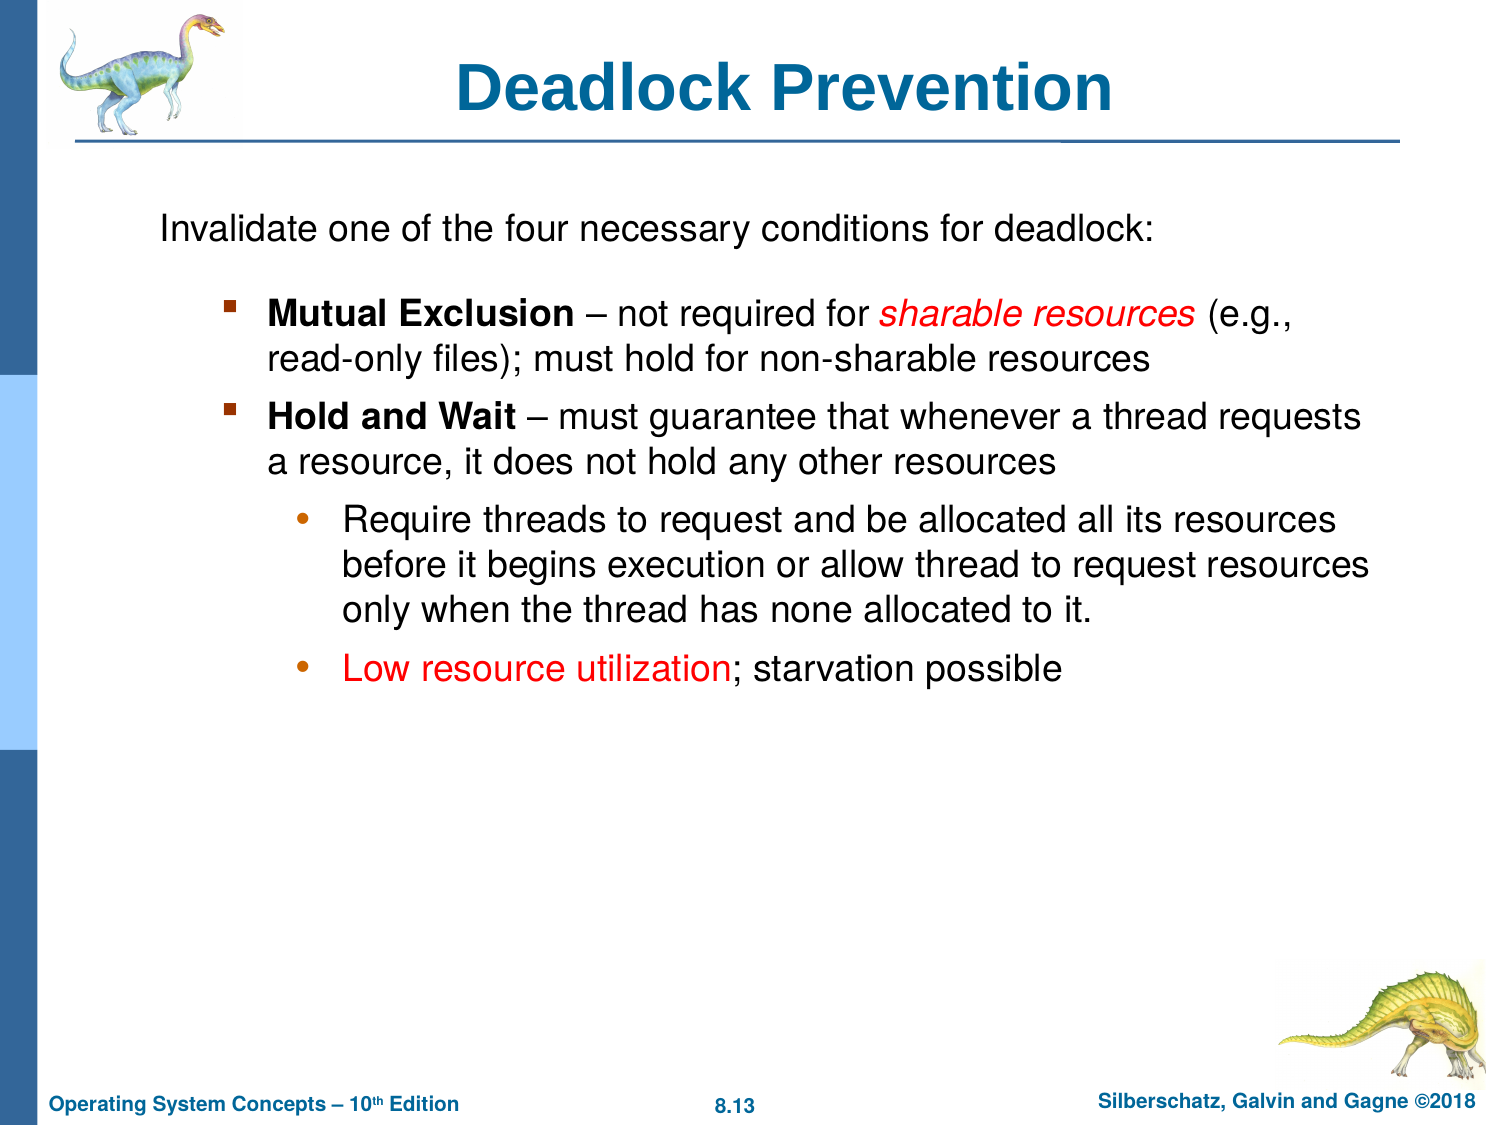

# Deadlock Prevention
Invalidate one of the four necessary conditions for deadlock:
Mutual Exclusion – not required for sharable resources (e.g., read-only files); must hold for non-sharable resources
Hold and Wait – must guarantee that whenever a thread requests a resource, it does not hold any other resources
Require threads to request and be allocated all its resources before it begins execution or allow thread to request resources only when the thread has none allocated to it.
Low resource utilization; starvation possible